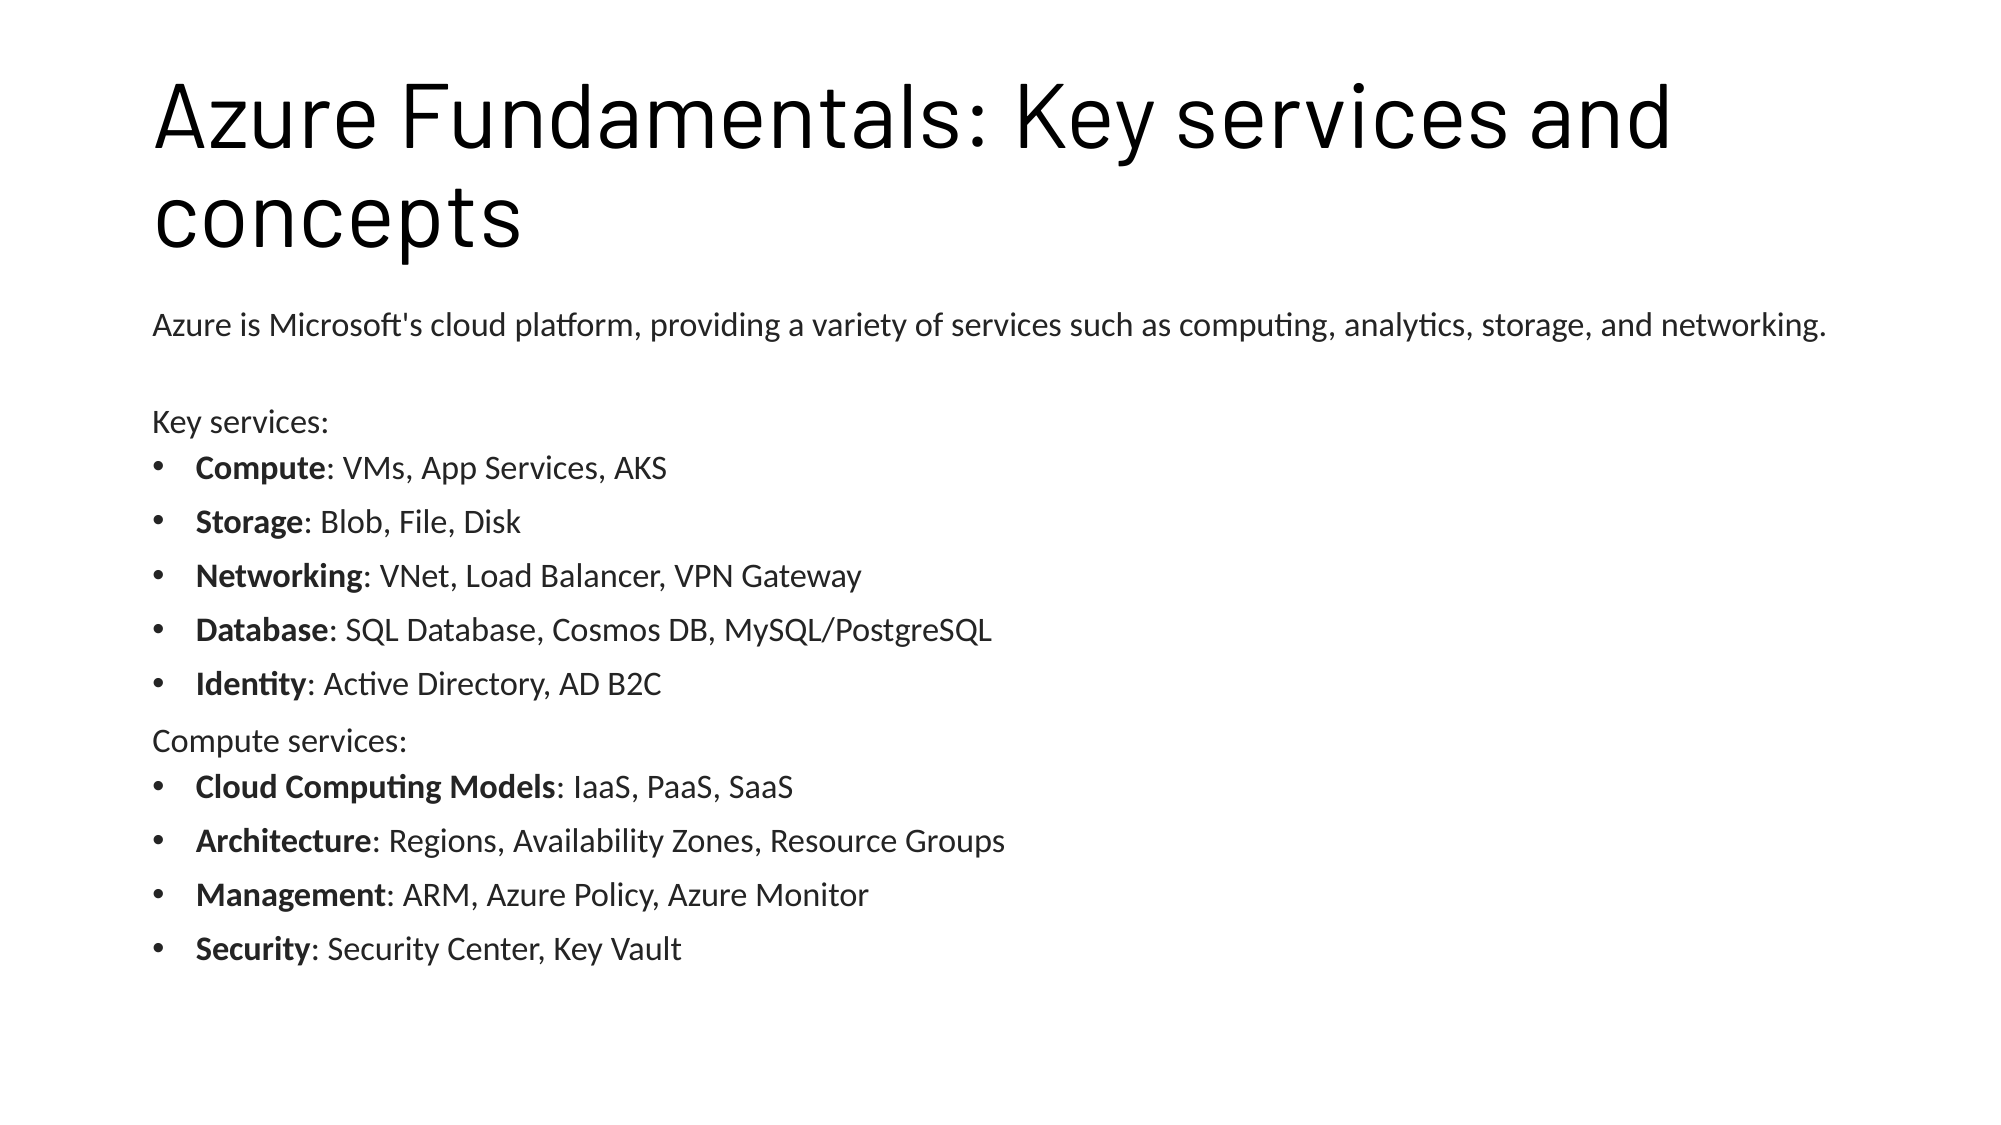

# Azure Fundamentals: Key services and concepts
Azure is Microsoft's cloud platform, providing a variety of services such as computing, analytics, storage, and networking.

Key services:
Compute: VMs, App Services, AKS
Storage: Blob, File, Disk
Networking: VNet, Load Balancer, VPN Gateway
Database: SQL Database, Cosmos DB, MySQL/PostgreSQL
Identity: Active Directory, AD B2C
Compute services:
Cloud Computing Models: IaaS, PaaS, SaaS
Architecture: Regions, Availability Zones, Resource Groups
Management: ARM, Azure Policy, Azure Monitor
Security: Security Center, Key Vault